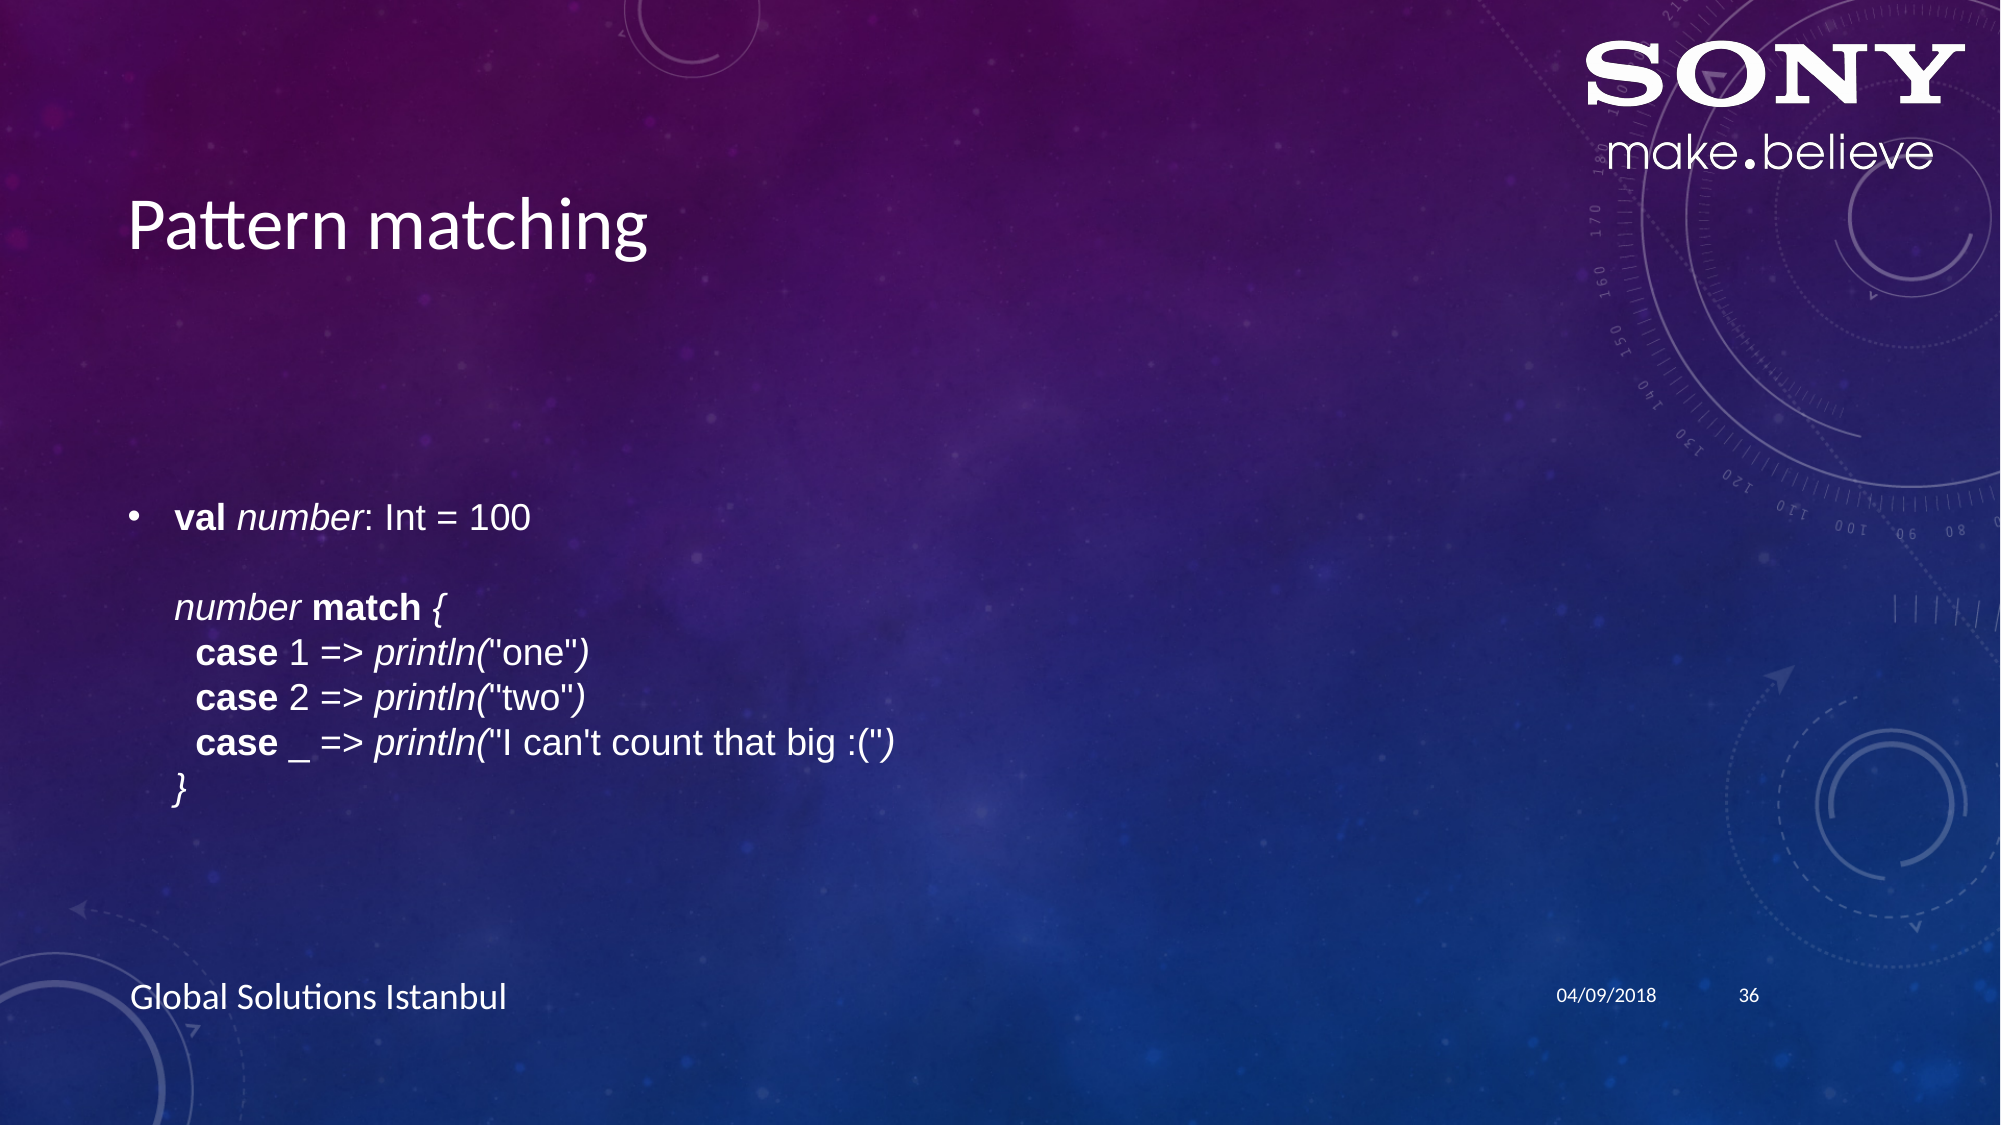

# Pattern matching
val number: Int = 100
number match {
  case 1 => println("one")
  case 2 => println("two")
  case _ => println("I can't count that big :(")
}
04/09/2018
36